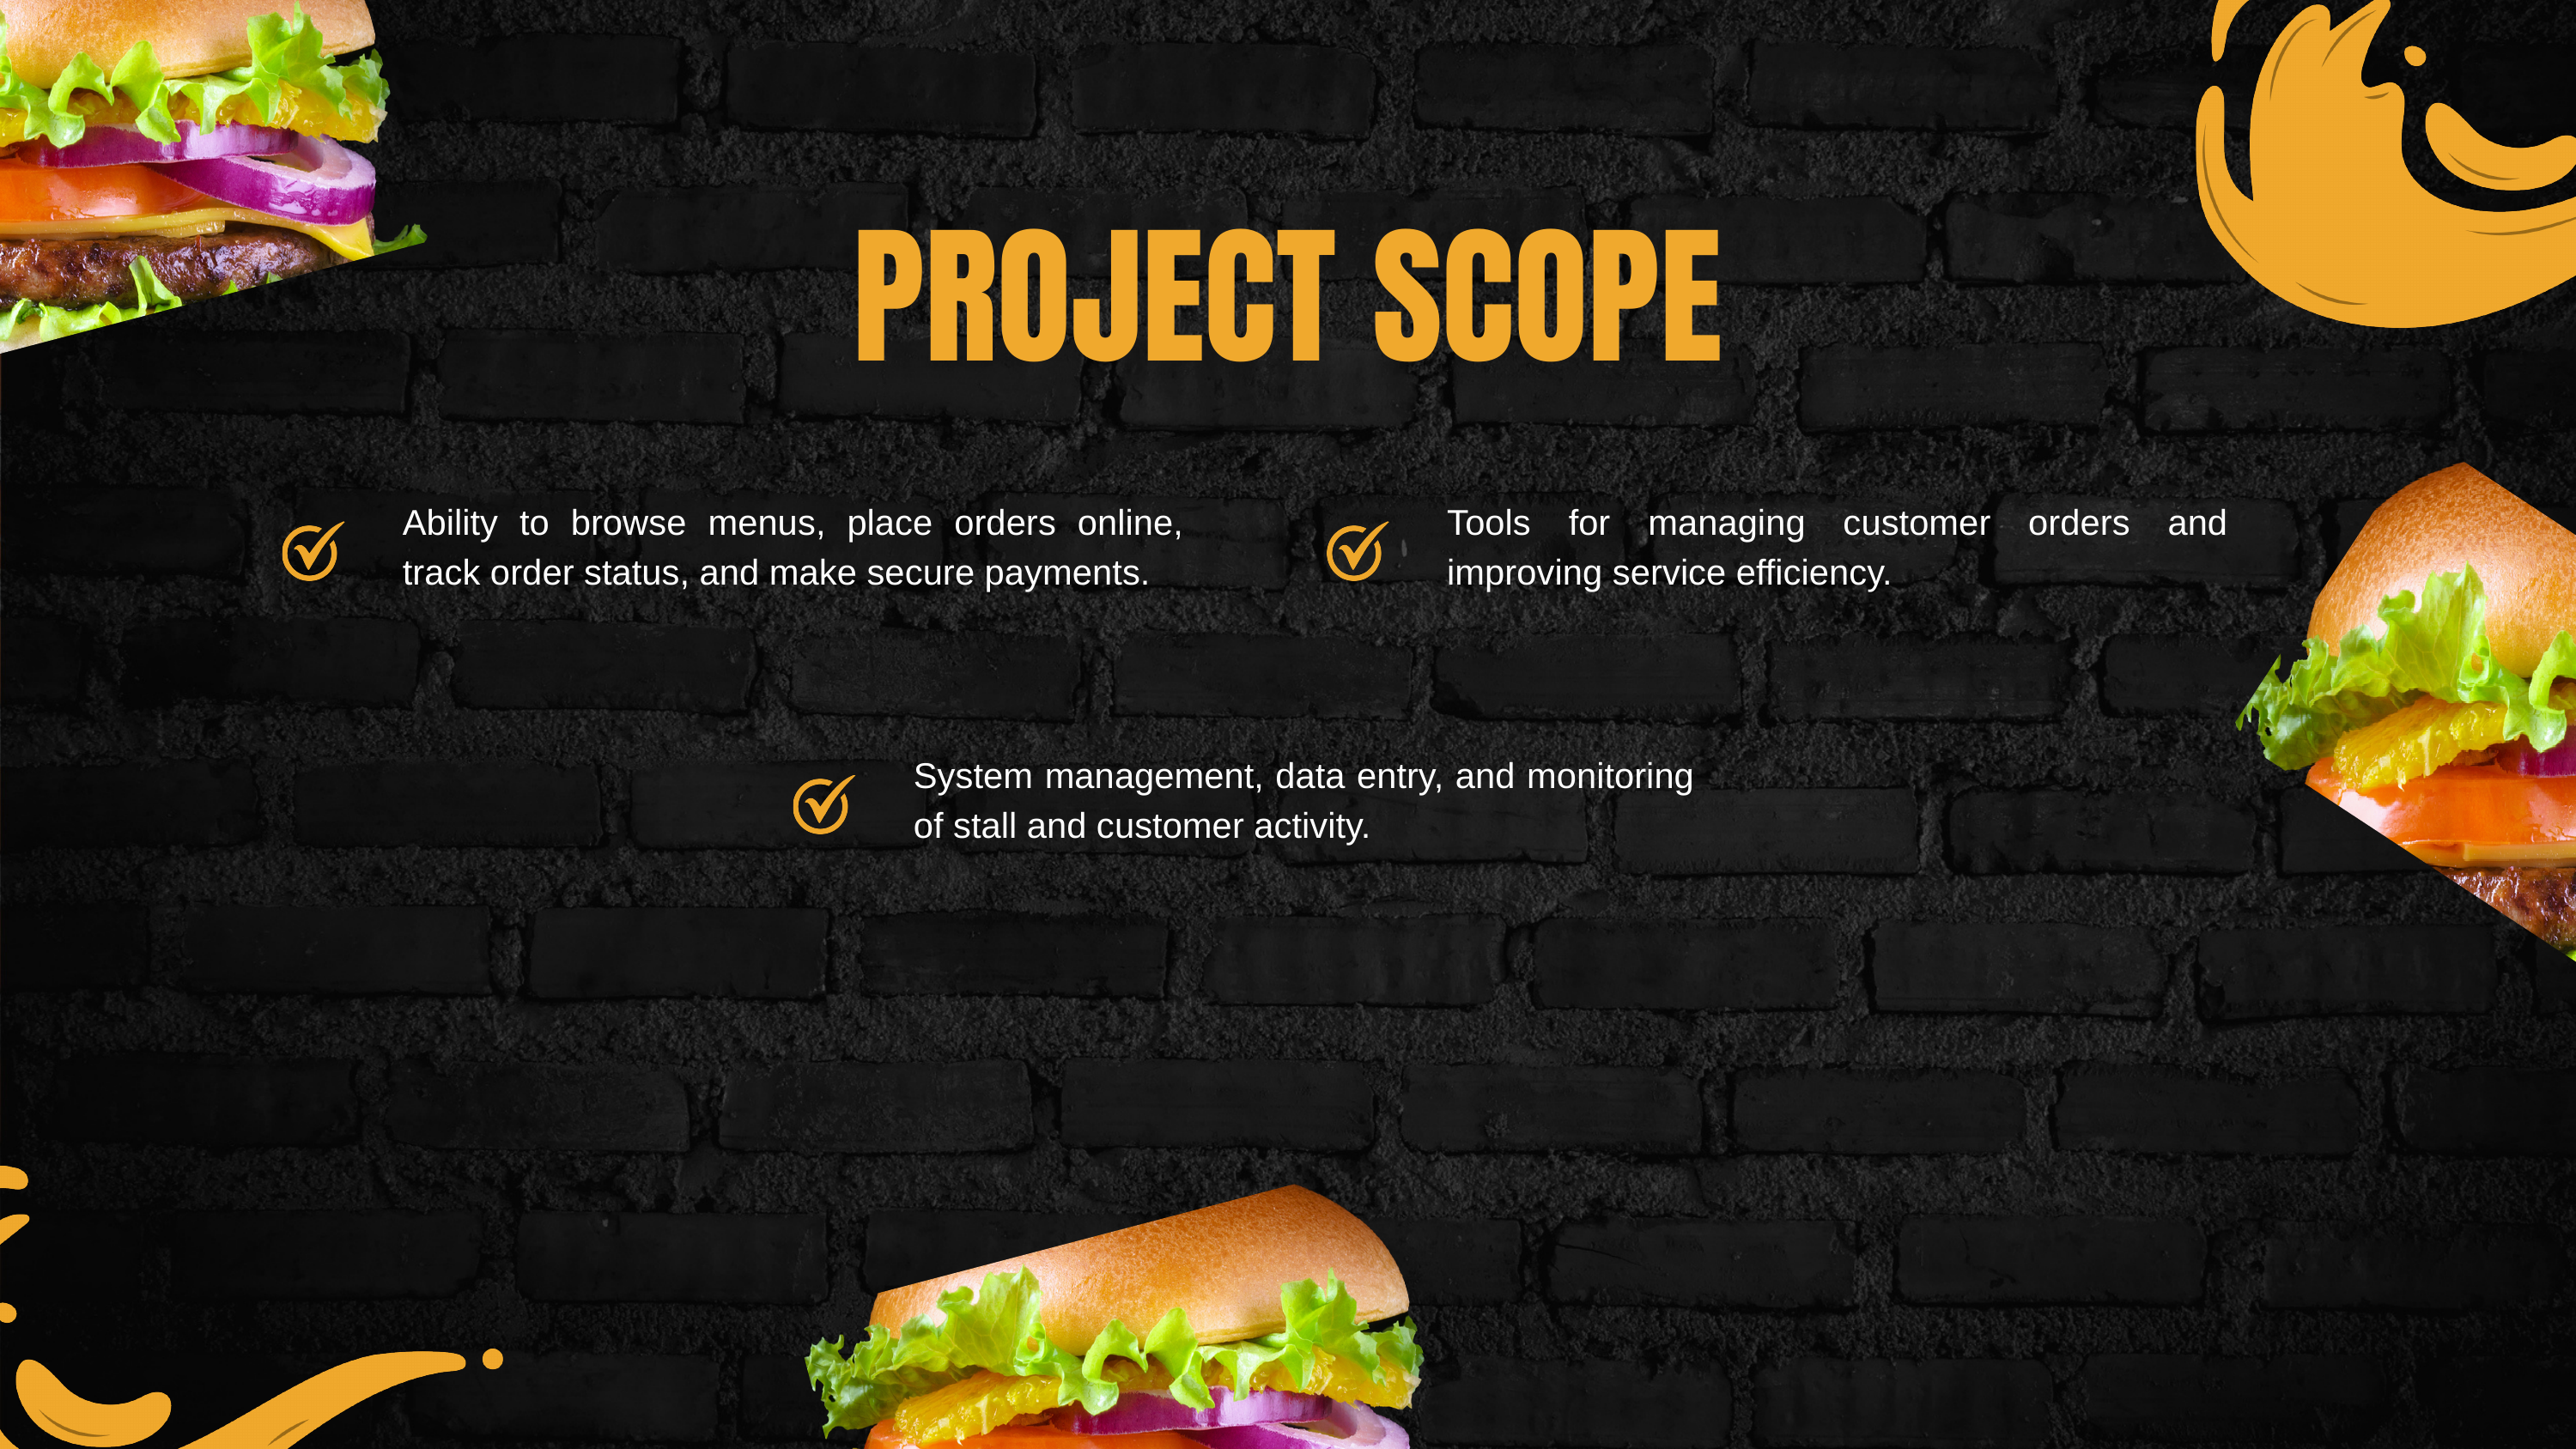

PROJECT SCOPE
Ability to browse menus, place orders online, track order status, and make secure payments.

Tools for managing customer orders and improving service efficiency.

System management, data entry, and monitoring of stall and customer activity.